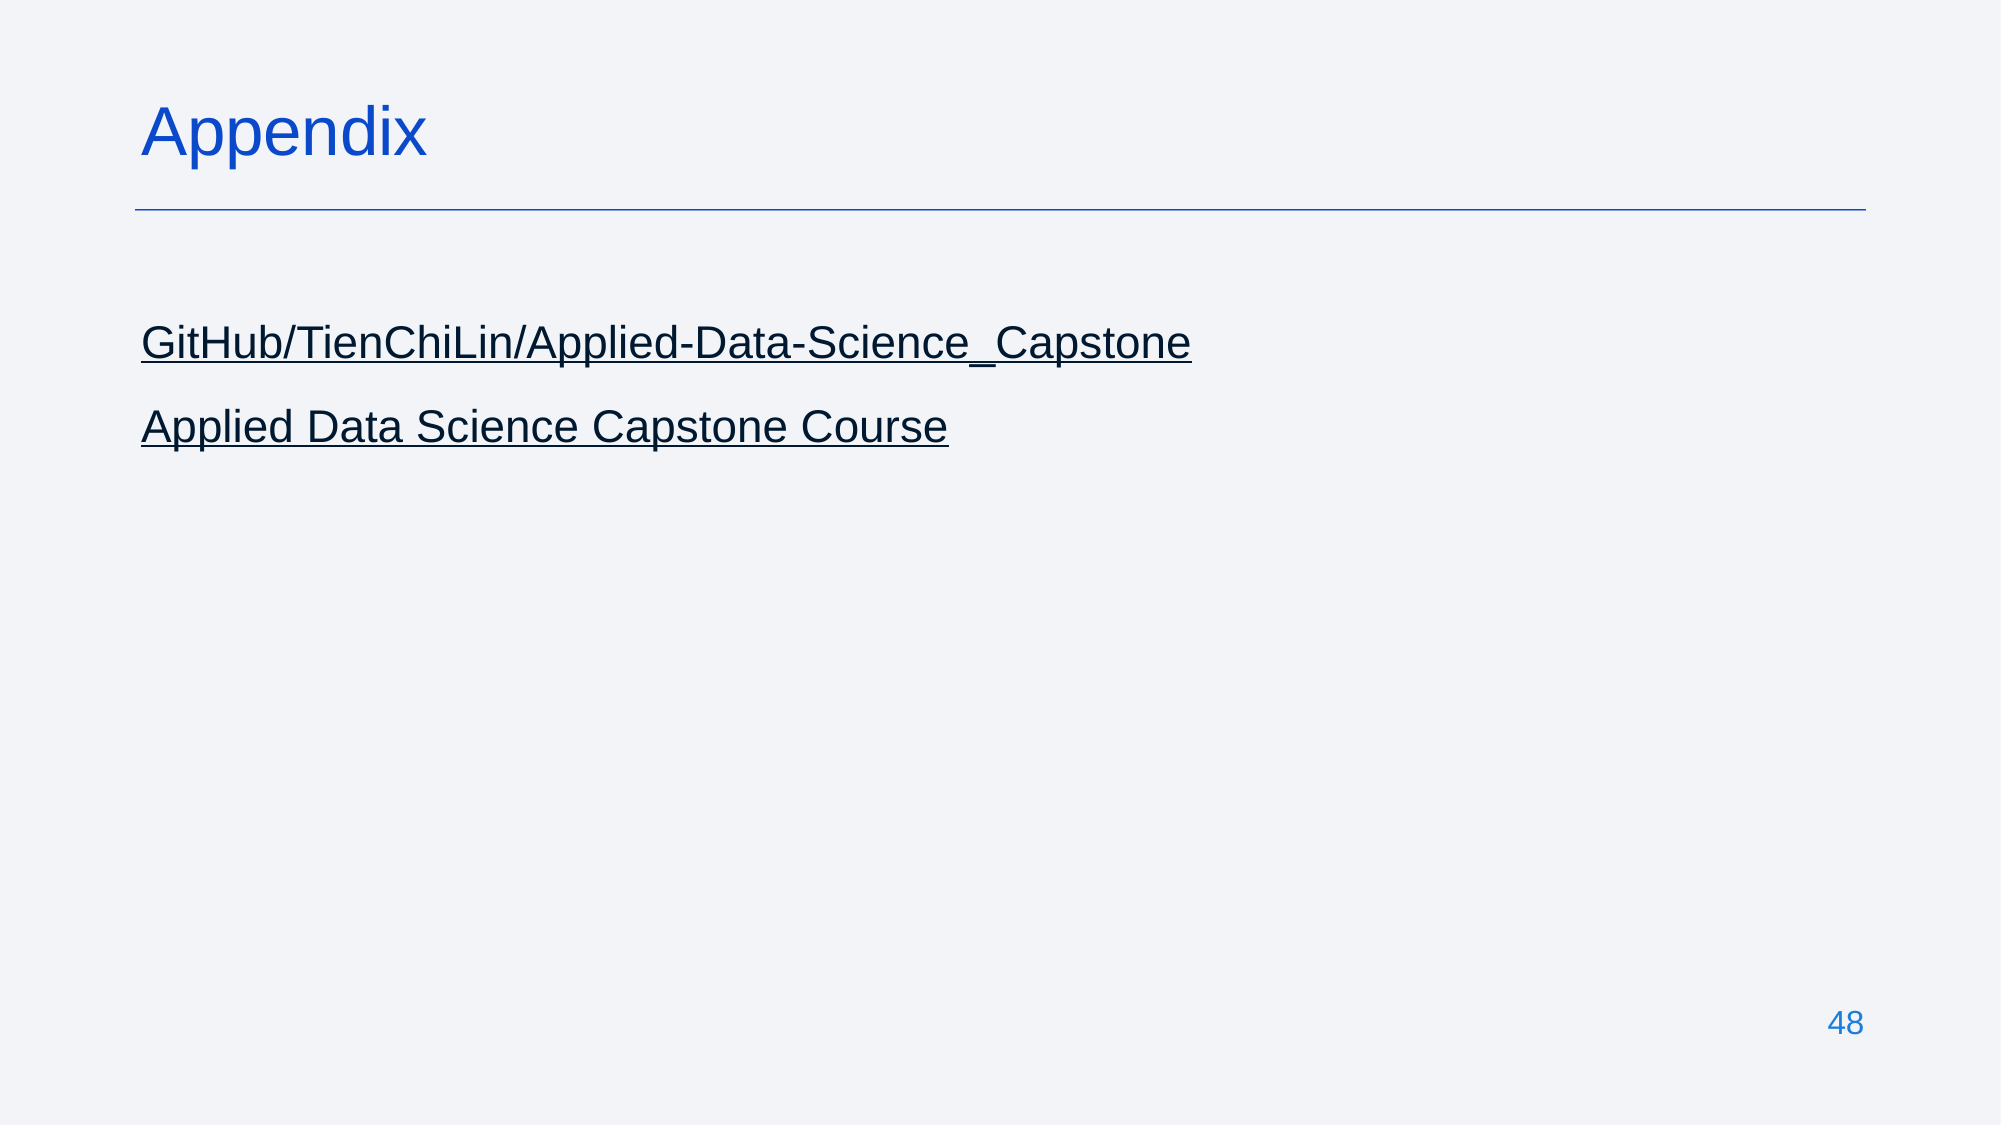

Appendix
GitHub/TienChiLin/Applied-Data-Science_Capstone
Applied Data Science Capstone Course
48